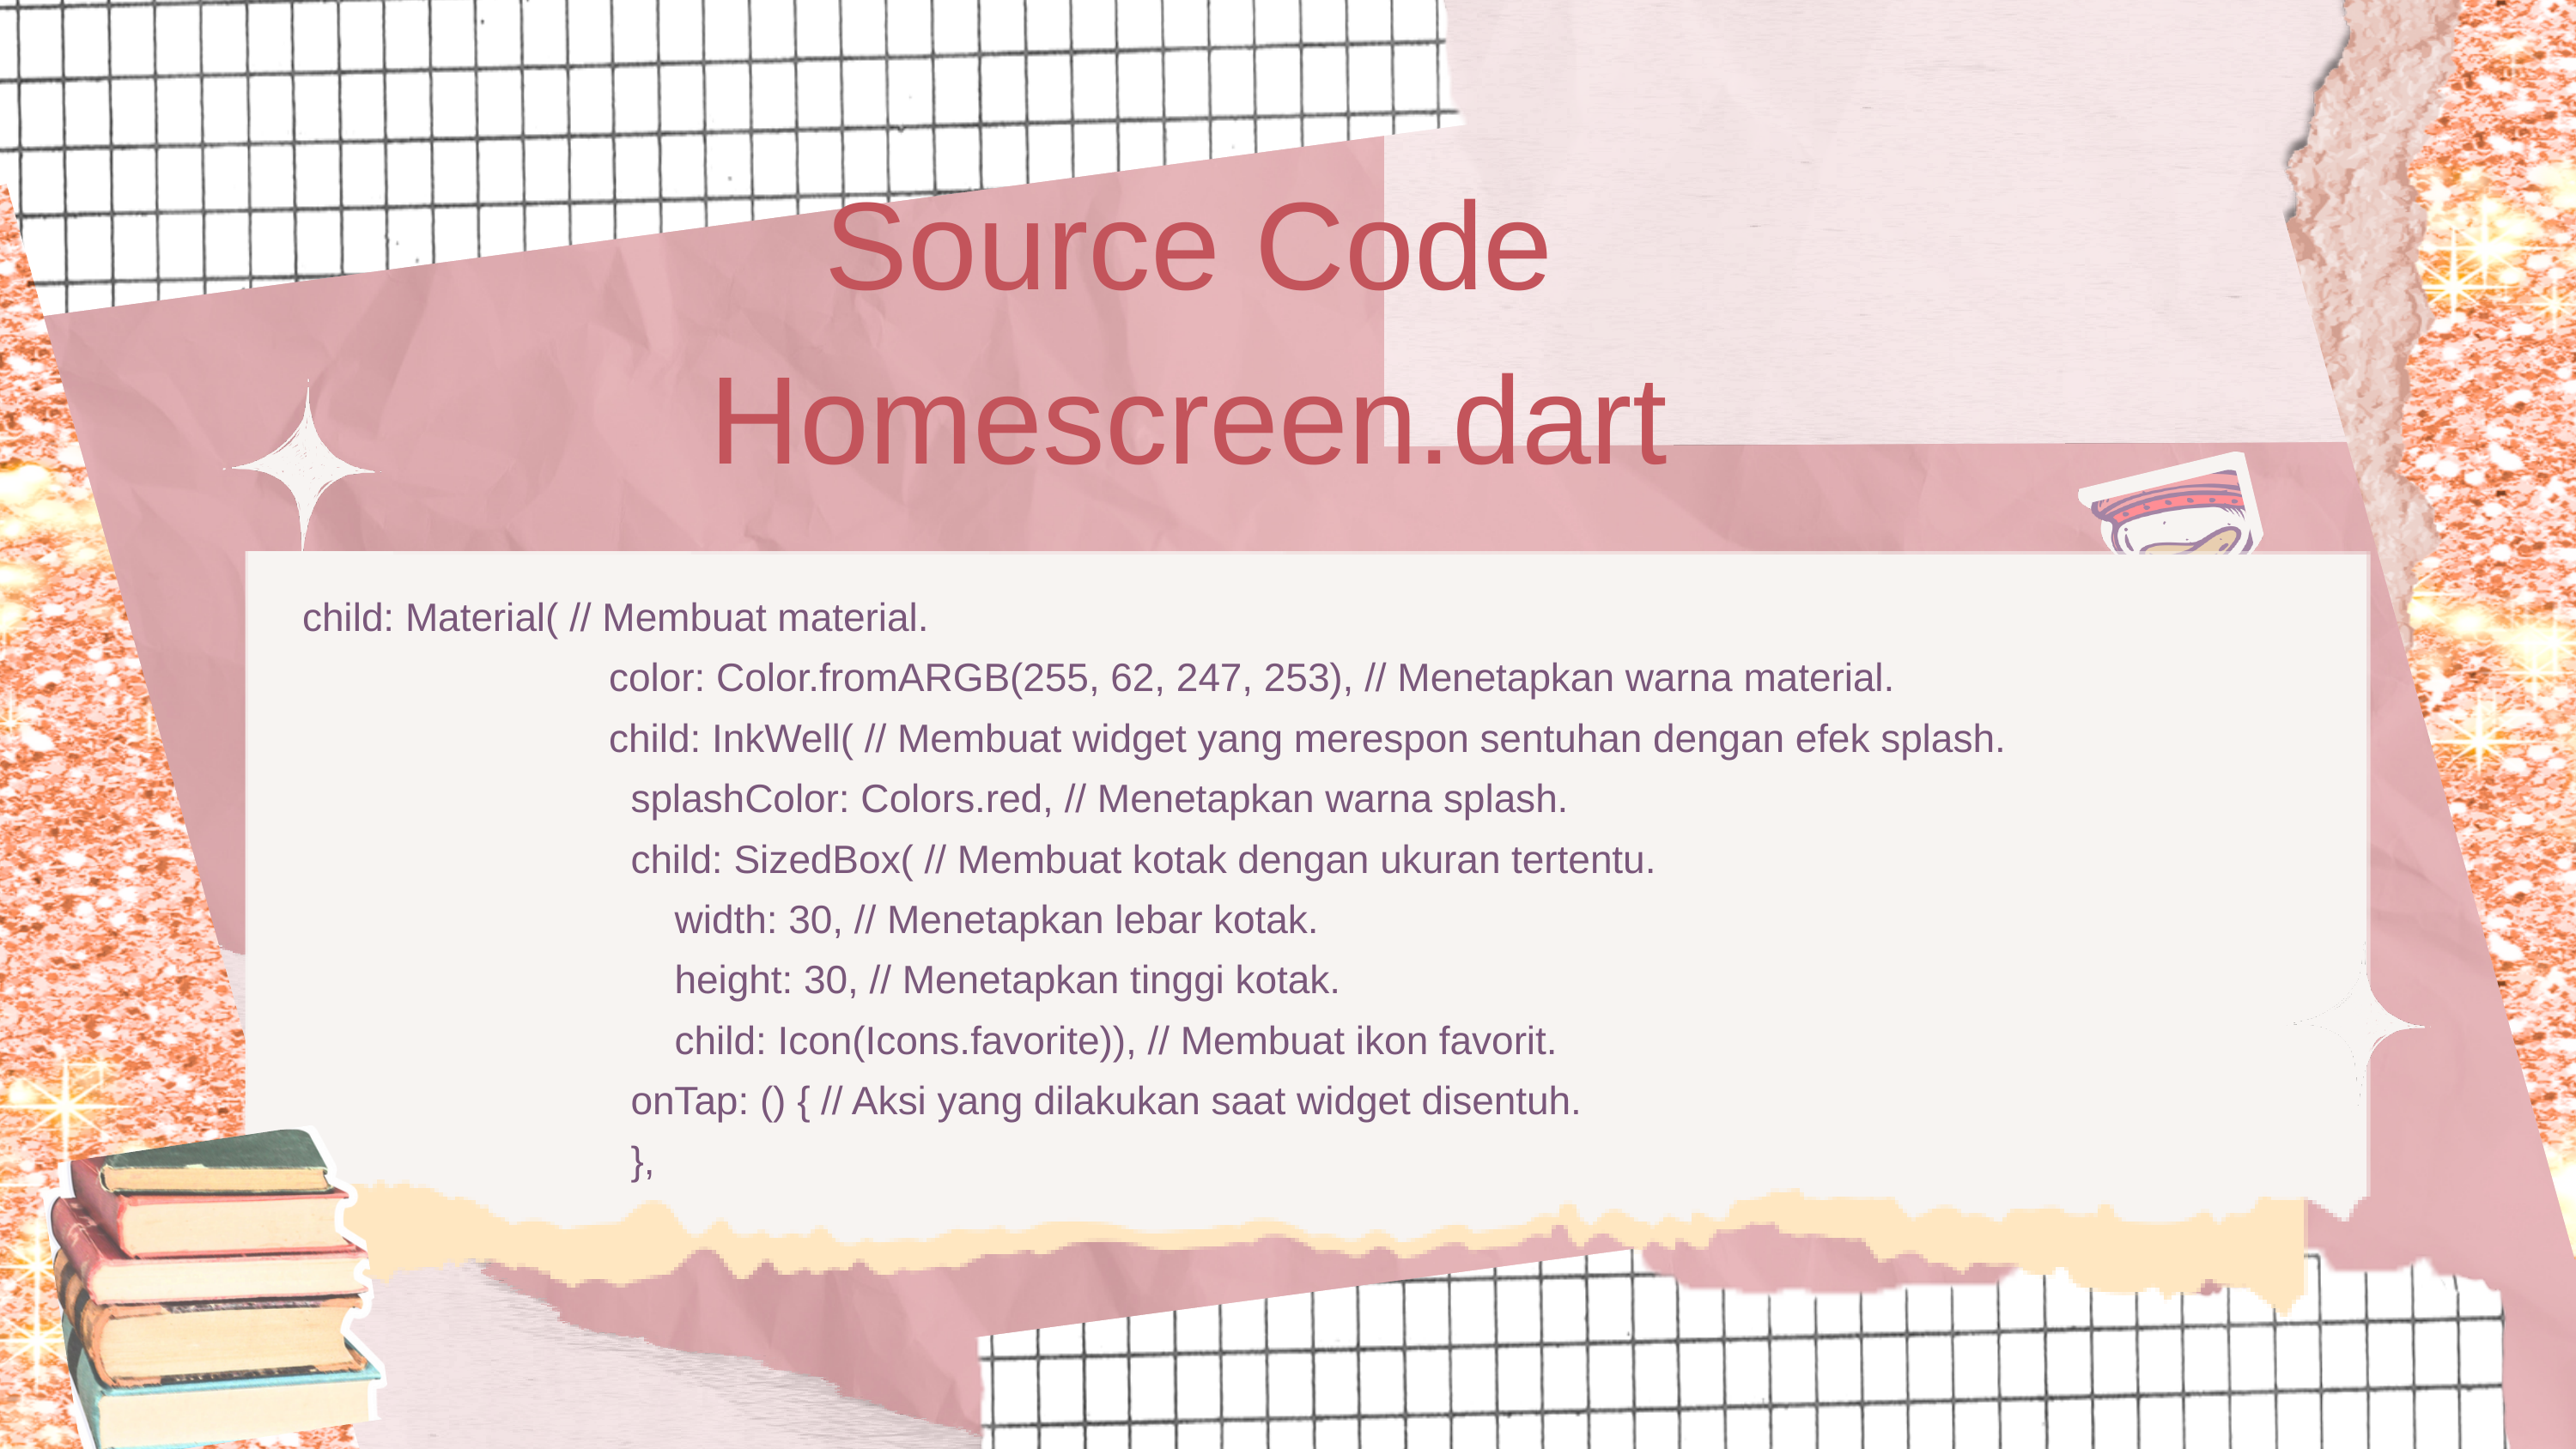

Source Code
Homescreen.dart

child: Material( // Membuat material.
                            color: Color.fromARGB(255, 62, 247, 253), // Menetapkan warna material.
                            child: InkWell( // Membuat widget yang merespon sentuhan dengan efek splash.
                              splashColor: Colors.red, // Menetapkan warna splash.
                              child: SizedBox( // Membuat kotak dengan ukuran tertentu.
                                  width: 30, // Menetapkan lebar kotak.
                                  height: 30, // Menetapkan tinggi kotak.
                                  child: Icon(Icons.favorite)), // Membuat ikon favorit.
                              onTap: () { // Aksi yang dilakukan saat widget disentuh.
                              },